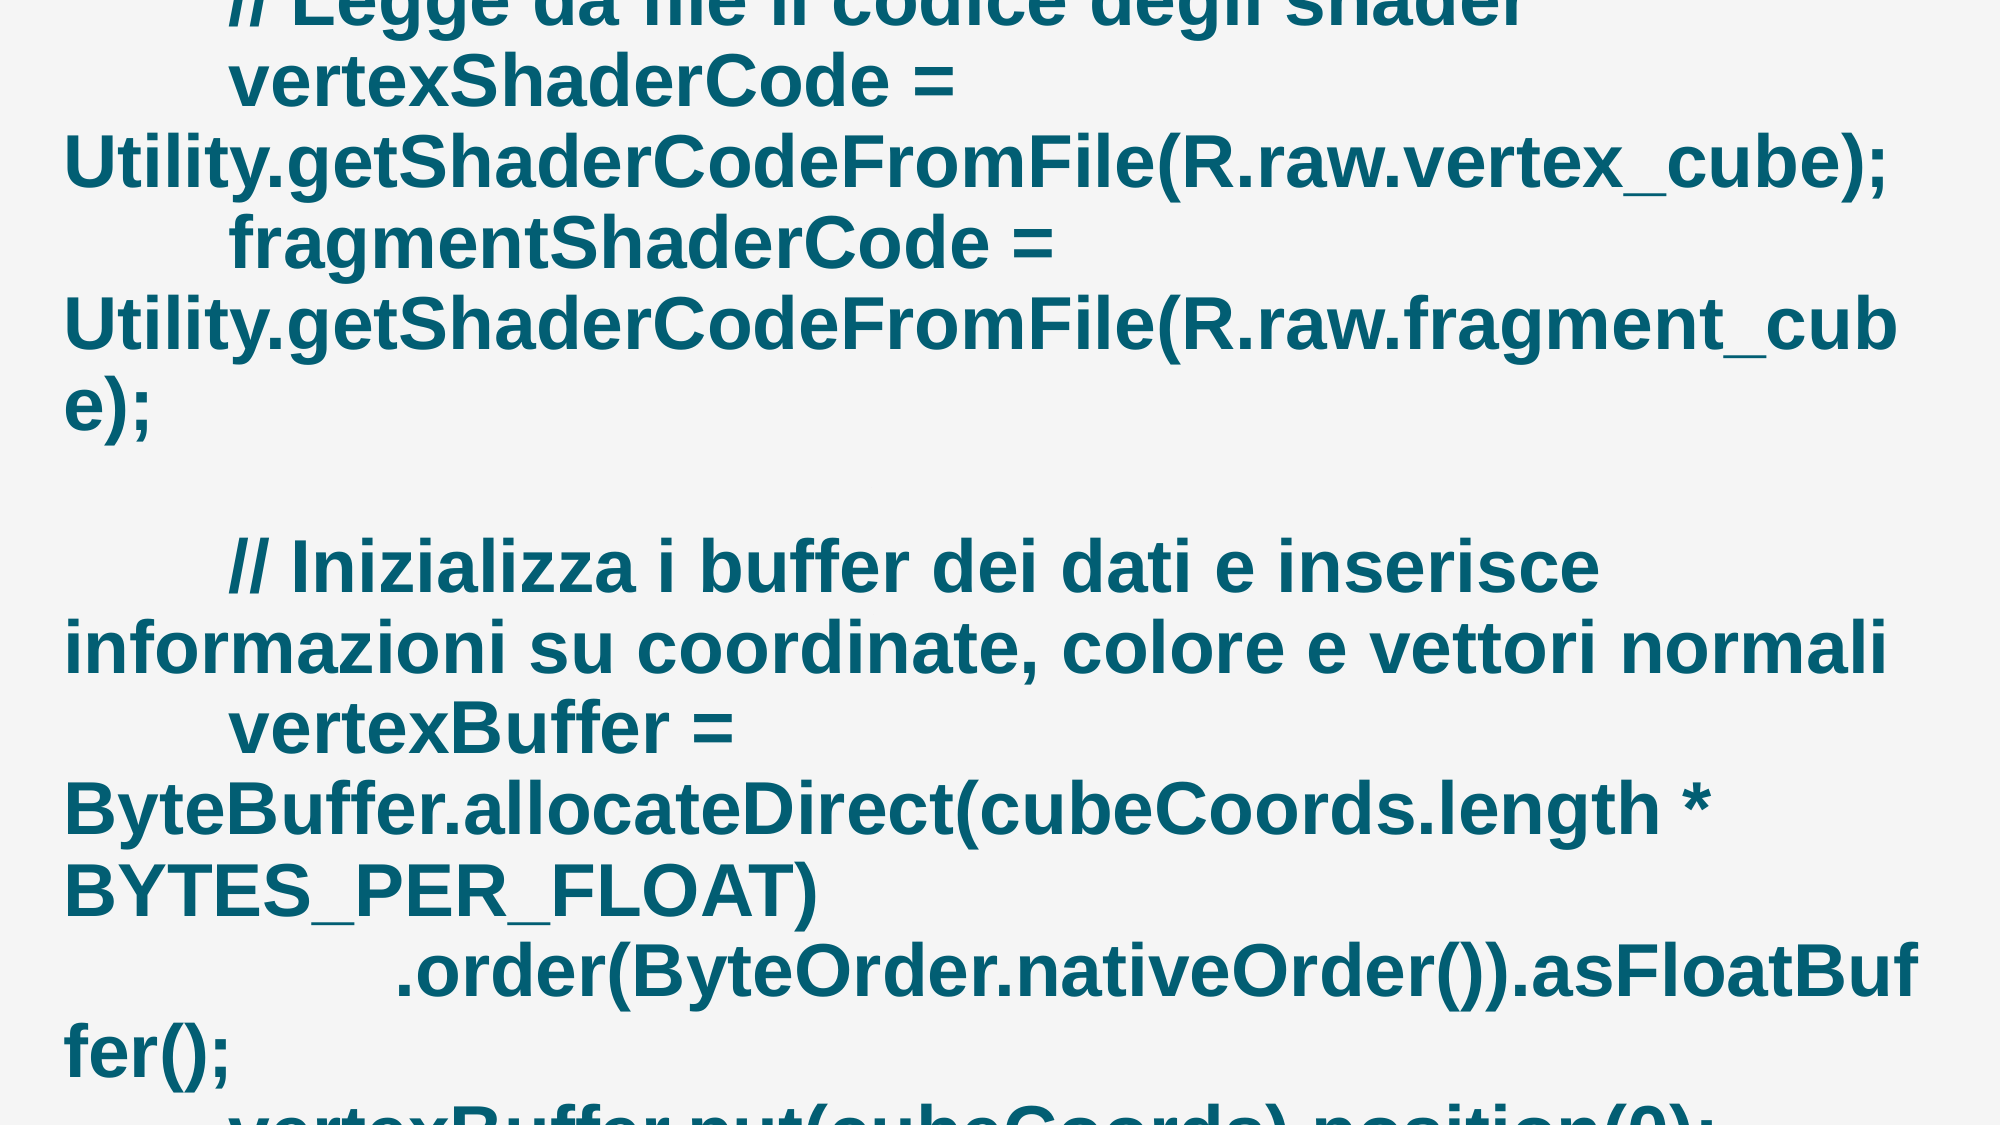

# public class Cube { // Descrivono il numero di componenti per ogni singola unità di quel tipo private static final int COORDINATES_DATA_SIZE = 3; private static final int COLOR_DATA_SIZE = 4; private static final int BYTES_PER_FLOAT = 4; // Per memorizzare il codice degli shader private String vertexShaderCode; private String fragmentShaderCode; private final int mProgram; // Buffer in cui memorizzare le informazioni su vertex,e color private FloatBuffer vertexBuffer; private FloatBuffer colorBuffer; ... public Cube() { // Legge da file il codice degli shader vertexShaderCode = Utility.getShaderCodeFromFile(R.raw.vertex_cube); fragmentShaderCode = Utility.getShaderCodeFromFile(R.raw.fragment_cube); // Inizializza i buffer dei dati e inserisce informazioni su coordinate, colore e vettori normali vertexBuffer = ByteBuffer.allocateDirect(cubeCoords.length * BYTES_PER_FLOAT) .order(ByteOrder.nativeOrder()).asFloatBuffer(); vertexBuffer.put(cubeCoords).position(0); colorBuffer = ByteBuffer.allocateDirect(color.length * BYTES_PER_FLOAT) .order(ByteOrder.nativeOrder()).asFloatBuffer(); colorBuffer.put(color).position(0); ... }